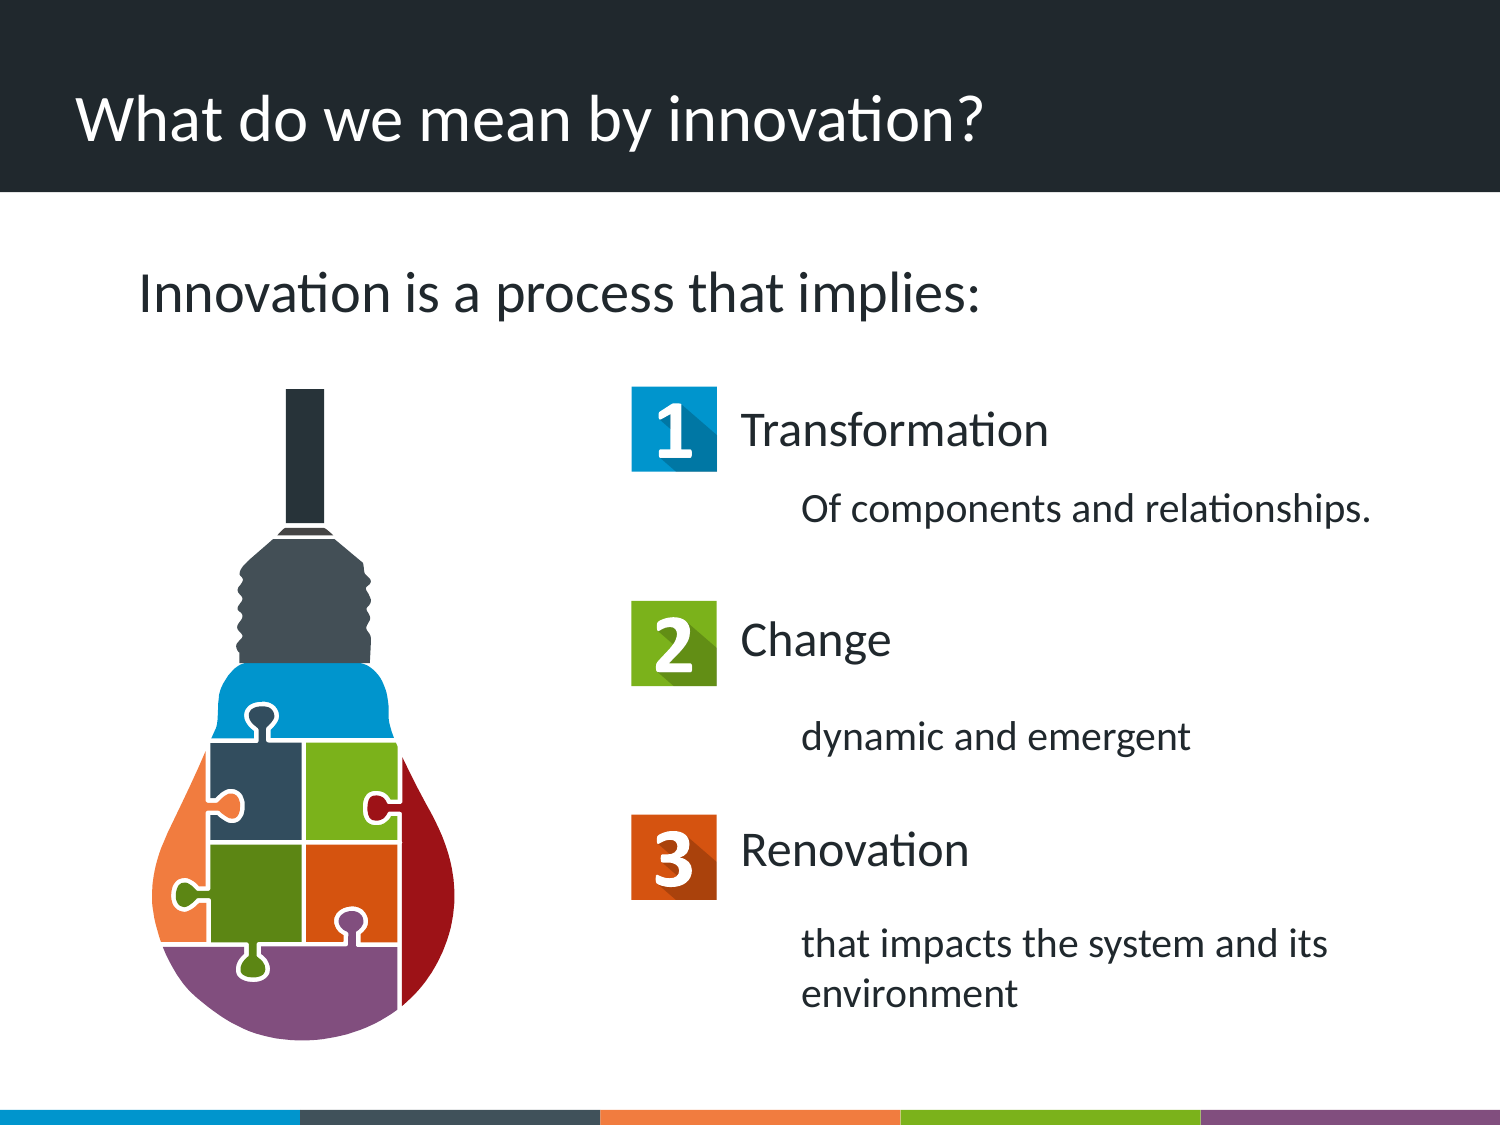

What do we mean by innovation?
Innovation is a process that implies:

Transformation

Change

Renovation
Of components and relationships.

dynamic and emergent

that impacts the system and its environment